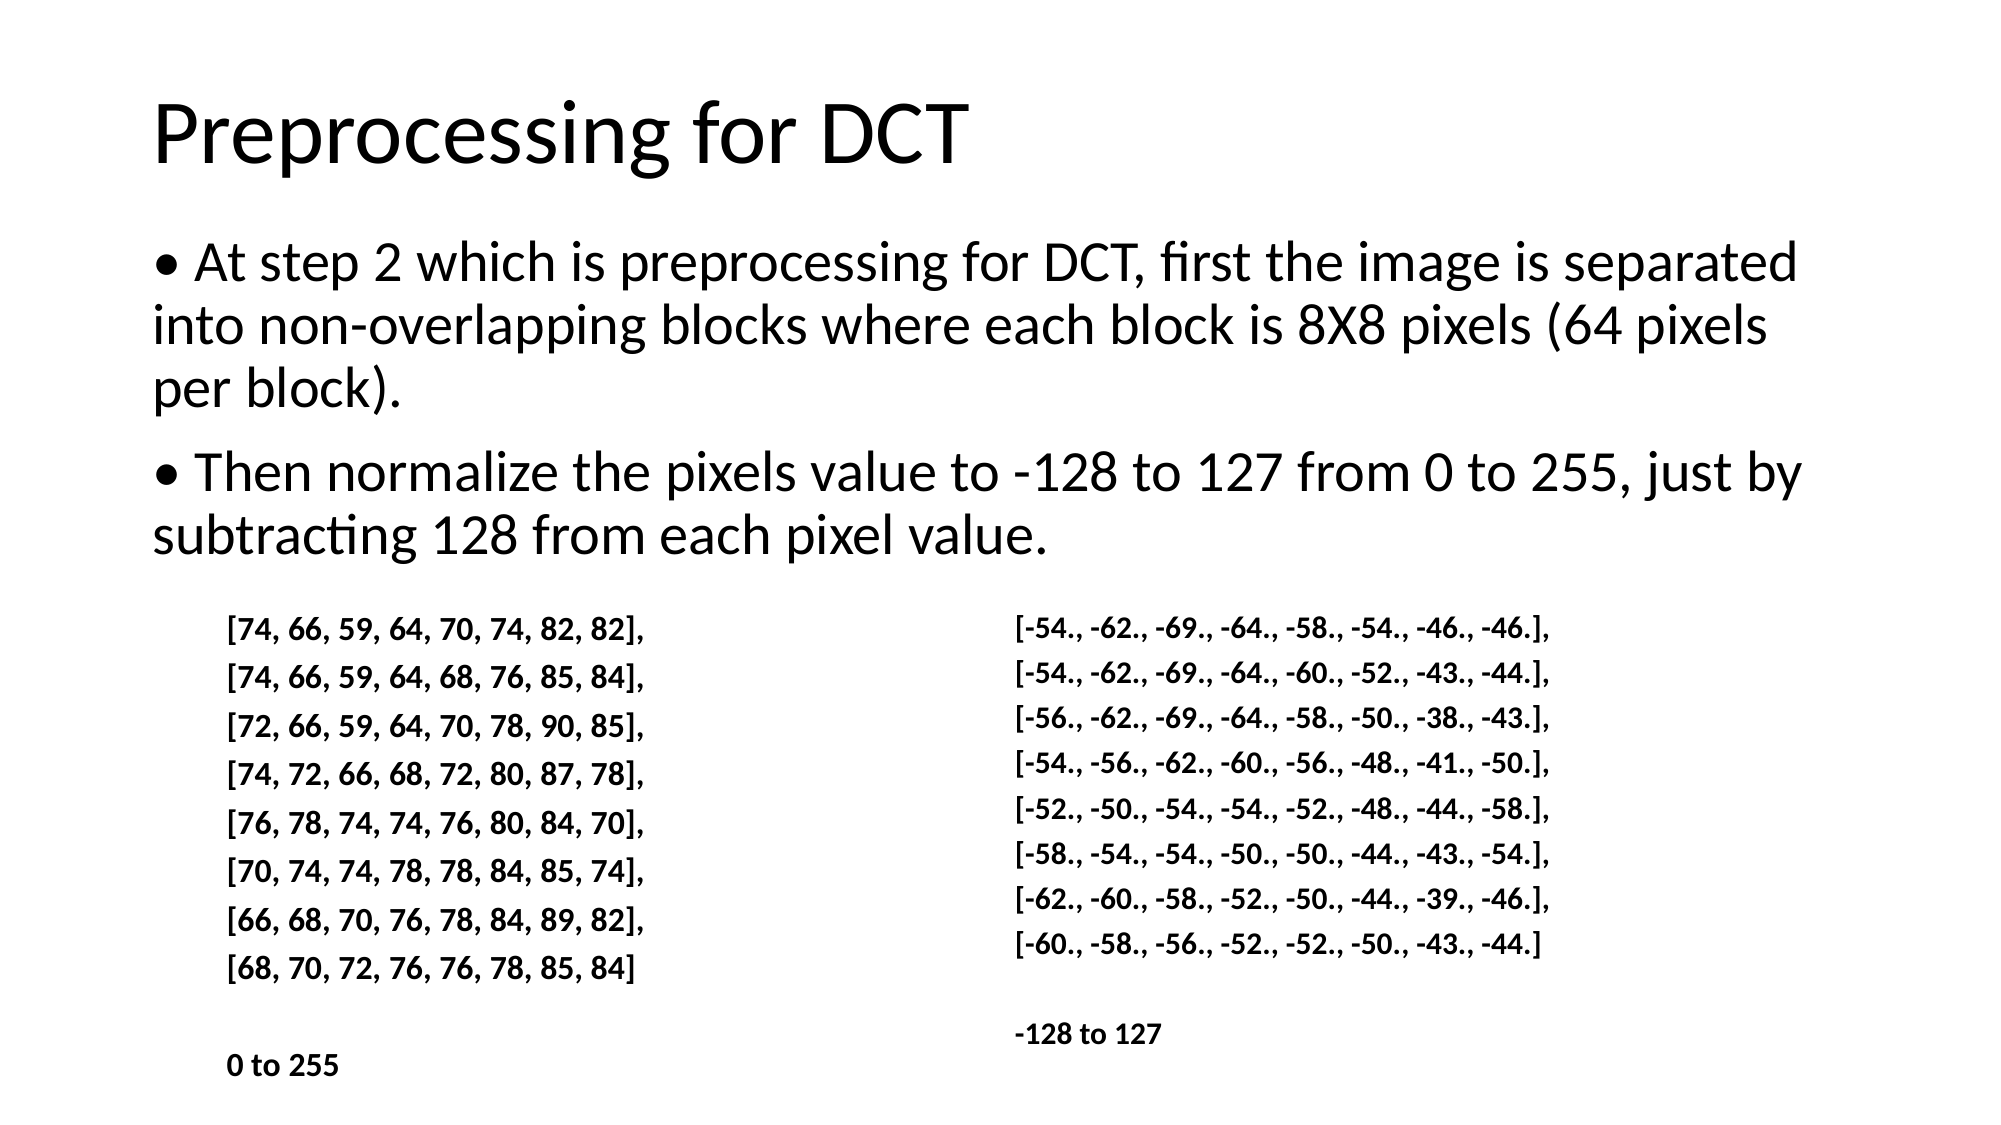

# Preprocessing for DCT
• At step 2 which is preprocessing for DCT, first the image is separated into non-overlapping blocks where each block is 8X8 pixels (64 pixels per block).
• Then normalize the pixels value to -128 to 127 from 0 to 255, just by subtracting 128 from each pixel value.
[74, 66, 59, 64, 70, 74, 82, 82],
[74, 66, 59, 64, 68, 76, 85, 84],
[72, 66, 59, 64, 70, 78, 90, 85],
[74, 72, 66, 68, 72, 80, 87, 78],
[76, 78, 74, 74, 76, 80, 84, 70],
[70, 74, 74, 78, 78, 84, 85, 74],
[66, 68, 70, 76, 78, 84, 89, 82],
[68, 70, 72, 76, 76, 78, 85, 84]

0 to 255
[-54., -62., -69., -64., -58., -54., -46., -46.],
[-54., -62., -69., -64., -60., -52., -43., -44.],
[-56., -62., -69., -64., -58., -50., -38., -43.],
[-54., -56., -62., -60., -56., -48., -41., -50.],
[-52., -50., -54., -54., -52., -48., -44., -58.],
[-58., -54., -54., -50., -50., -44., -43., -54.],
[-62., -60., -58., -52., -50., -44., -39., -46.],
[-60., -58., -56., -52., -52., -50., -43., -44.]

-128 to 127